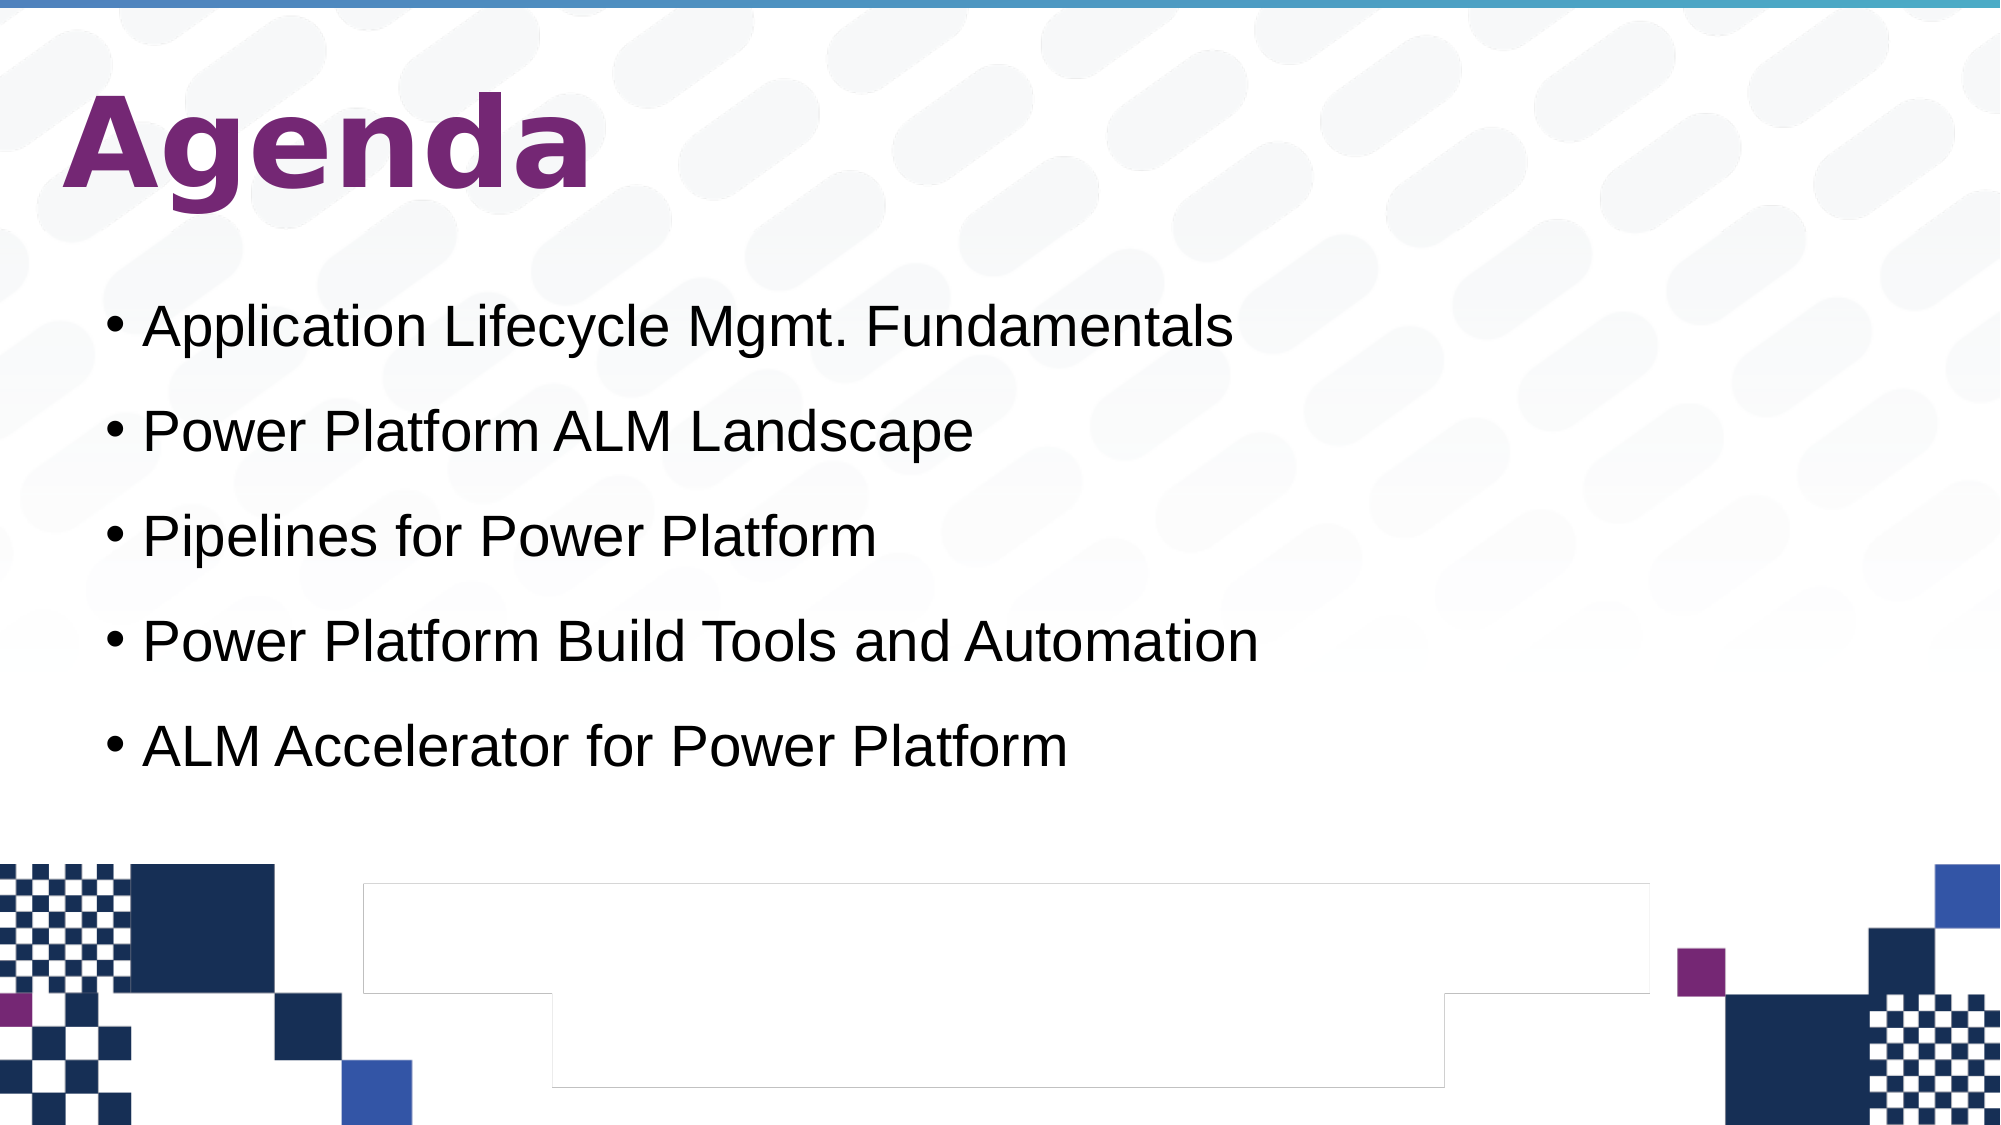

# Agenda
 Application Lifecycle Mgmt. Fundamentals
 Power Platform ALM Landscape​
 Pipelines for Power Platform​
 Power Platform Build Tools and Automation​
 ALM Accelerator for Power Platform